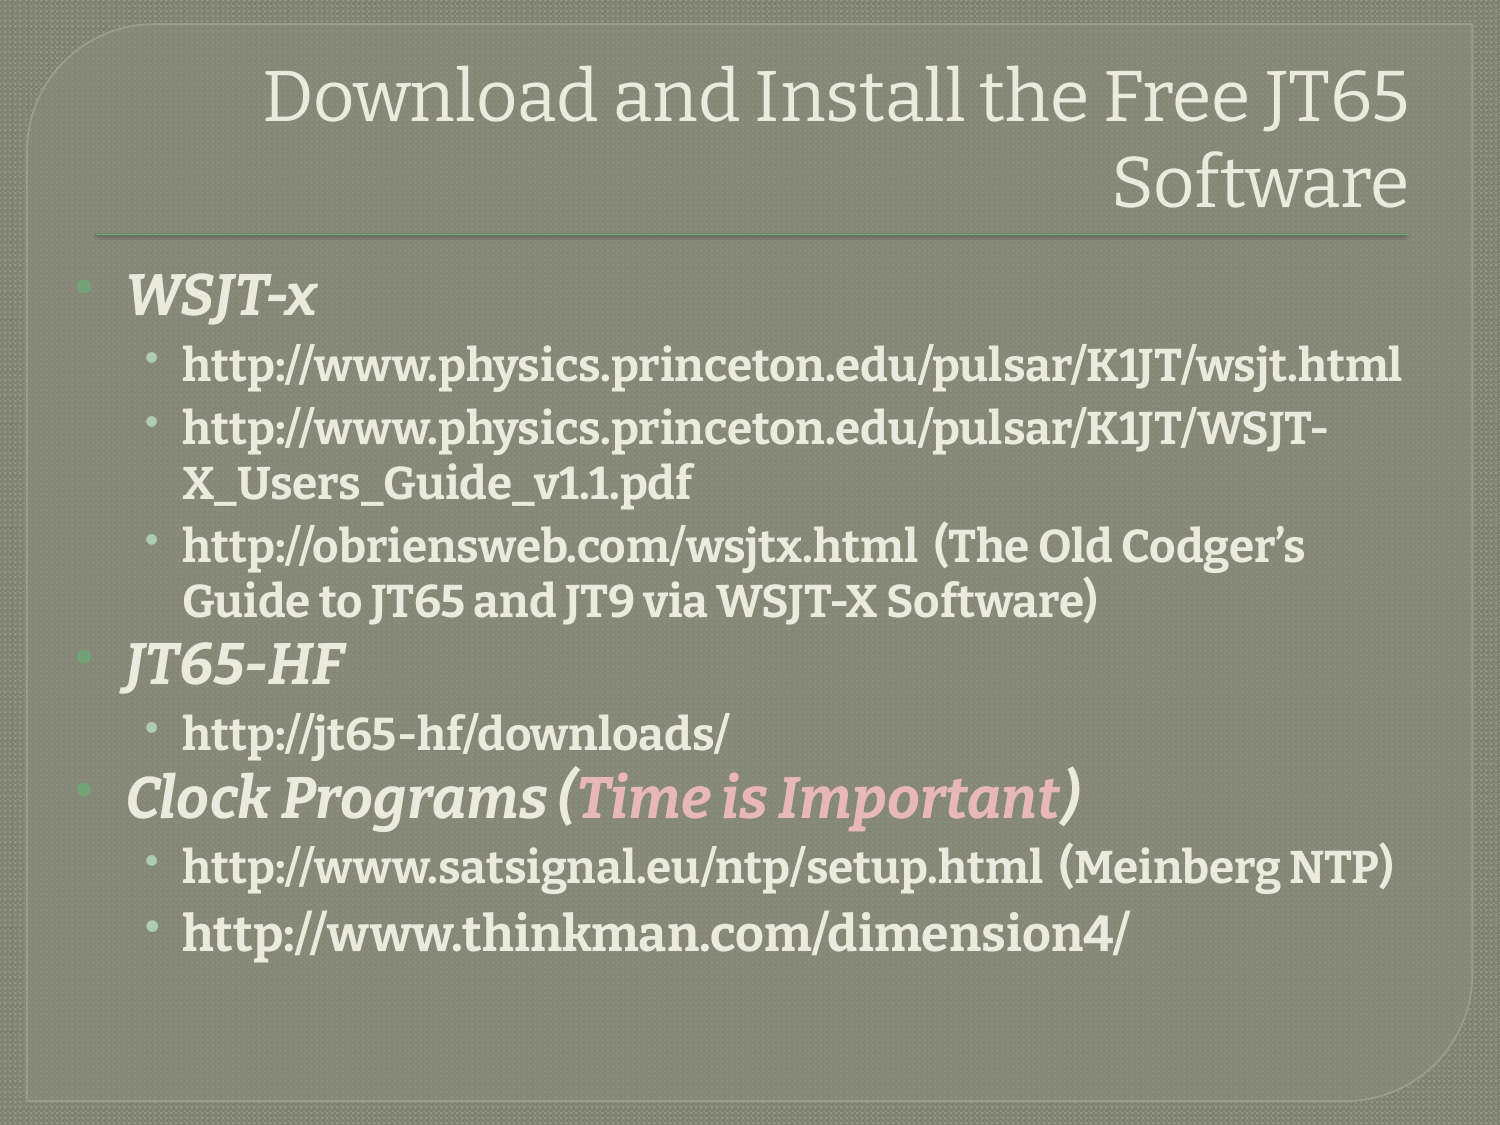

# Download and Install the Free JT65 Software
WSJT-x
http://www.physics.princeton.edu/pulsar/K1JT/wsjt.html
http://www.physics.princeton.edu/pulsar/K1JT/WSJT-X_Users_Guide_v1.1.pdf
http://obriensweb.com/wsjtx.html  (The Old Codger’s Guide to JT65 and JT9 via WSJT-X Software)
JT65-HF
http://jt65-hf/downloads/
Clock Programs (Time is Important)
http://www.satsignal.eu/ntp/setup.html  (Meinberg NTP)
http://www.thinkman.com/dimension4/